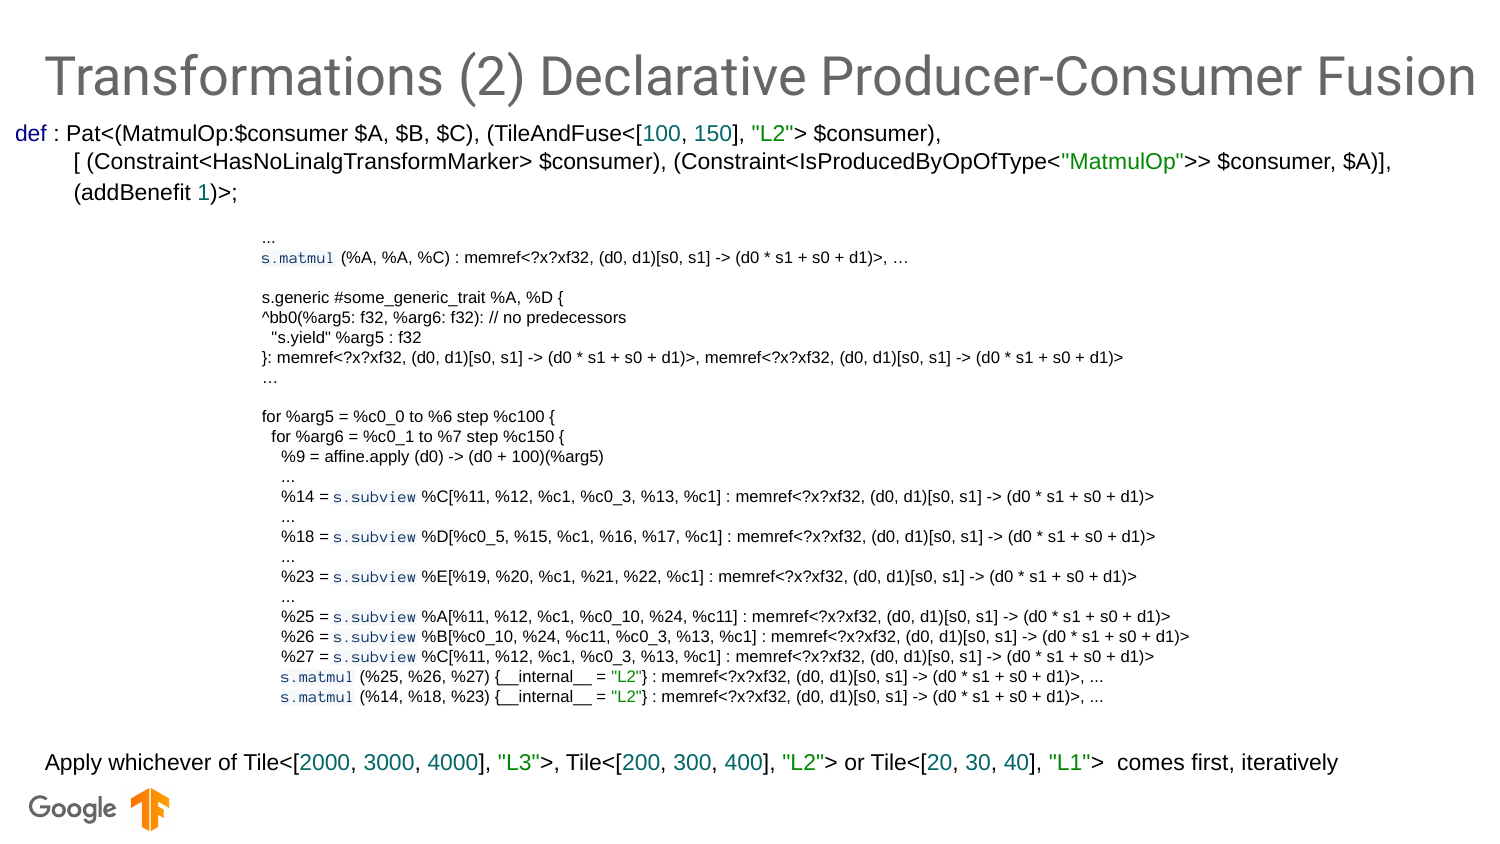

# Transformations (2) Declarative Producer-Consumer Fusion
def : Pat<(MatmulOp:$consumer $A, $B, $C), (TileAndFuse<[100, 150], "L2"> $consumer),
         [ (Constraint<HasNoLinalgTransformMarker> $consumer), (Constraint<IsProducedByOpOfType<"MatmulOp">> $consumer, $A)],
         (addBenefit 1)>;

  ...
  s.matmul (%A, %A, %C) : memref<?x?xf32, (d0, d1)[s0, s1] -> (d0 * s1 + s0 + d1)>, …

  s.generic #some_generic_trait %A, %D {
  ^bb0(%arg5: f32, %arg6: f32): // no predecessors
    "s.yield" %arg5 : f32
  }: memref<?x?xf32, (d0, d1)[s0, s1] -> (d0 * s1 + s0 + d1)>, memref<?x?xf32, (d0, d1)[s0, s1] -> (d0 * s1 + s0 + d1)>
  …

  for %arg5 = %c0_0 to %6 step %c100 {
    for %arg6 = %c0_1 to %7 step %c150 {
      %9 = affine.apply (d0) -> (d0 + 100)(%arg5)
      ...
      %14 = s.subview %C[%11, %12, %c1, %c0_3, %13, %c1] : memref<?x?xf32, (d0, d1)[s0, s1] -> (d0 * s1 + s0 + d1)>
      ...
      %18 = s.subview %D[%c0_5, %15, %c1, %16, %17, %c1] : memref<?x?xf32, (d0, d1)[s0, s1] -> (d0 * s1 + s0 + d1)>
      ...
      %23 = s.subview %E[%19, %20, %c1, %21, %22, %c1] : memref<?x?xf32, (d0, d1)[s0, s1] -> (d0 * s1 + s0 + d1)>
      ...
      %25 = s.subview %A[%11, %12, %c1, %c0_10, %24, %c11] : memref<?x?xf32, (d0, d1)[s0, s1] -> (d0 * s1 + s0 + d1)>
      %26 = s.subview %B[%c0_10, %24, %c11, %c0_3, %13, %c1] : memref<?x?xf32, (d0, d1)[s0, s1] -> (d0 * s1 + s0 + d1)>
      %27 = s.subview %C[%11, %12, %c1, %c0_3, %13, %c1] : memref<?x?xf32, (d0, d1)[s0, s1] -> (d0 * s1 + s0 + d1)>
      s.matmul (%25, %26, %27) {__internal__ = "L2"} : memref<?x?xf32, (d0, d1)[s0, s1] -> (d0 * s1 + s0 + d1)>, ...
      s.matmul (%14, %18, %23) {__internal__ = "L2"} : memref<?x?xf32, (d0, d1)[s0, s1] -> (d0 * s1 + s0 + d1)>, ...

Apply whichever of Tile<[2000, 3000, 4000], "L3">, Tile<[200, 300, 400], "L2"> or Tile<[20, 30, 40], "L1">  comes first, iteratively